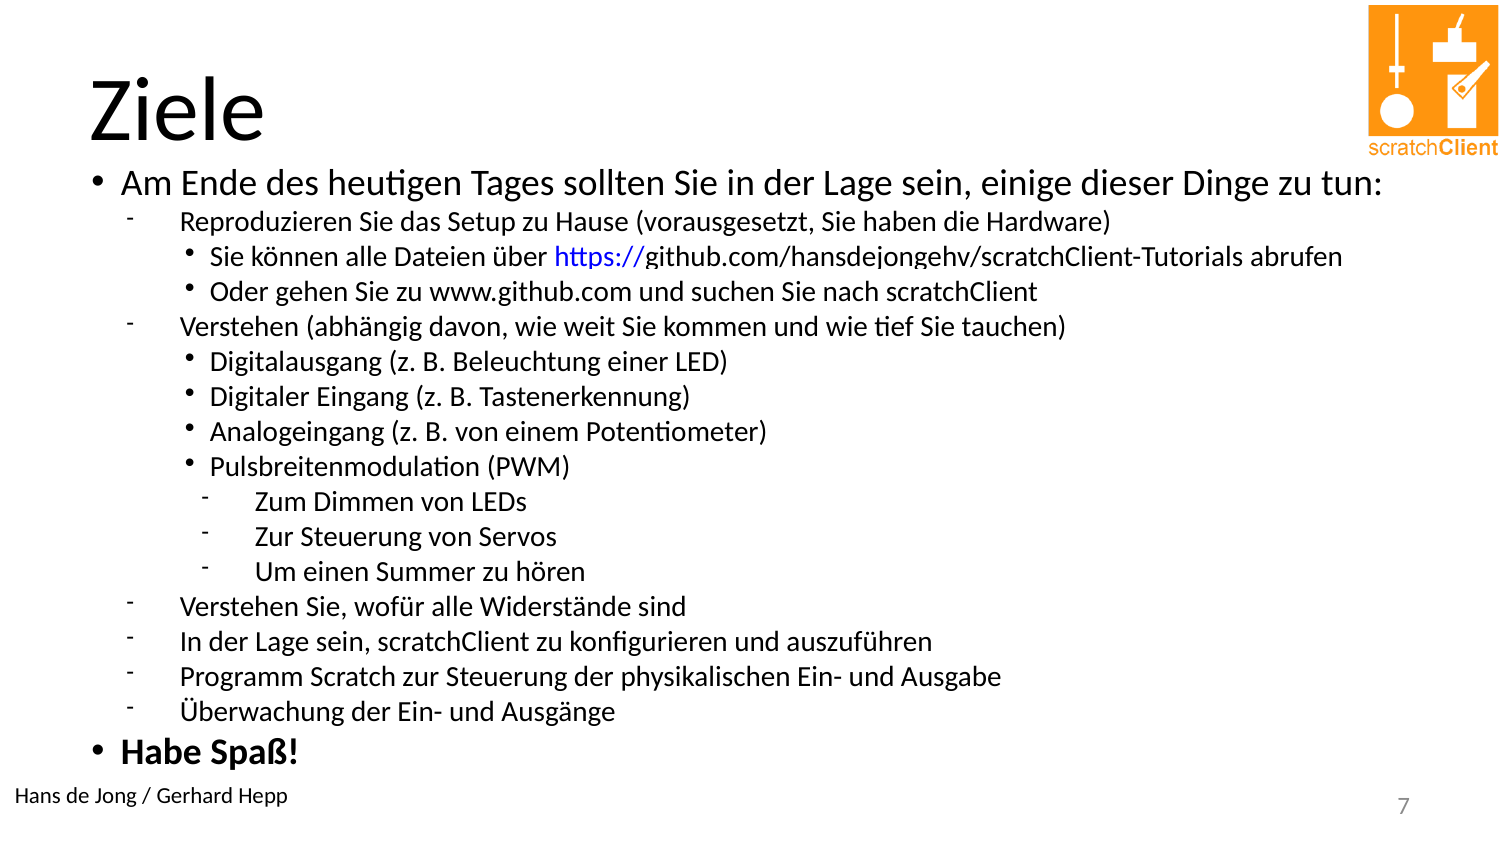

Ziele
Am Ende des heutigen Tages sollten Sie in der Lage sein, einige dieser Dinge zu tun:
Reproduzieren Sie das Setup zu Hause (vorausgesetzt, Sie haben die Hardware)
Sie können alle Dateien über https://github.com/hansdejongehv/scratchClient-Tutorials abrufen
Oder gehen Sie zu www.github.com und suchen Sie nach scratchClient
Verstehen (abhängig davon, wie weit Sie kommen und wie tief Sie tauchen)
Digitalausgang (z. B. Beleuchtung einer LED)
Digitaler Eingang (z. B. Tastenerkennung)
Analogeingang (z. B. von einem Potentiometer)
Pulsbreitenmodulation (PWM)
Zum Dimmen von LEDs
Zur Steuerung von Servos
Um einen Summer zu hören
Verstehen Sie, wofür alle Widerstände sind
In der Lage sein, scratchClient zu konfigurieren und auszuführen
Programm Scratch zur Steuerung der physikalischen Ein- und Ausgabe
Überwachung der Ein- und Ausgänge
Habe Spaß!
7